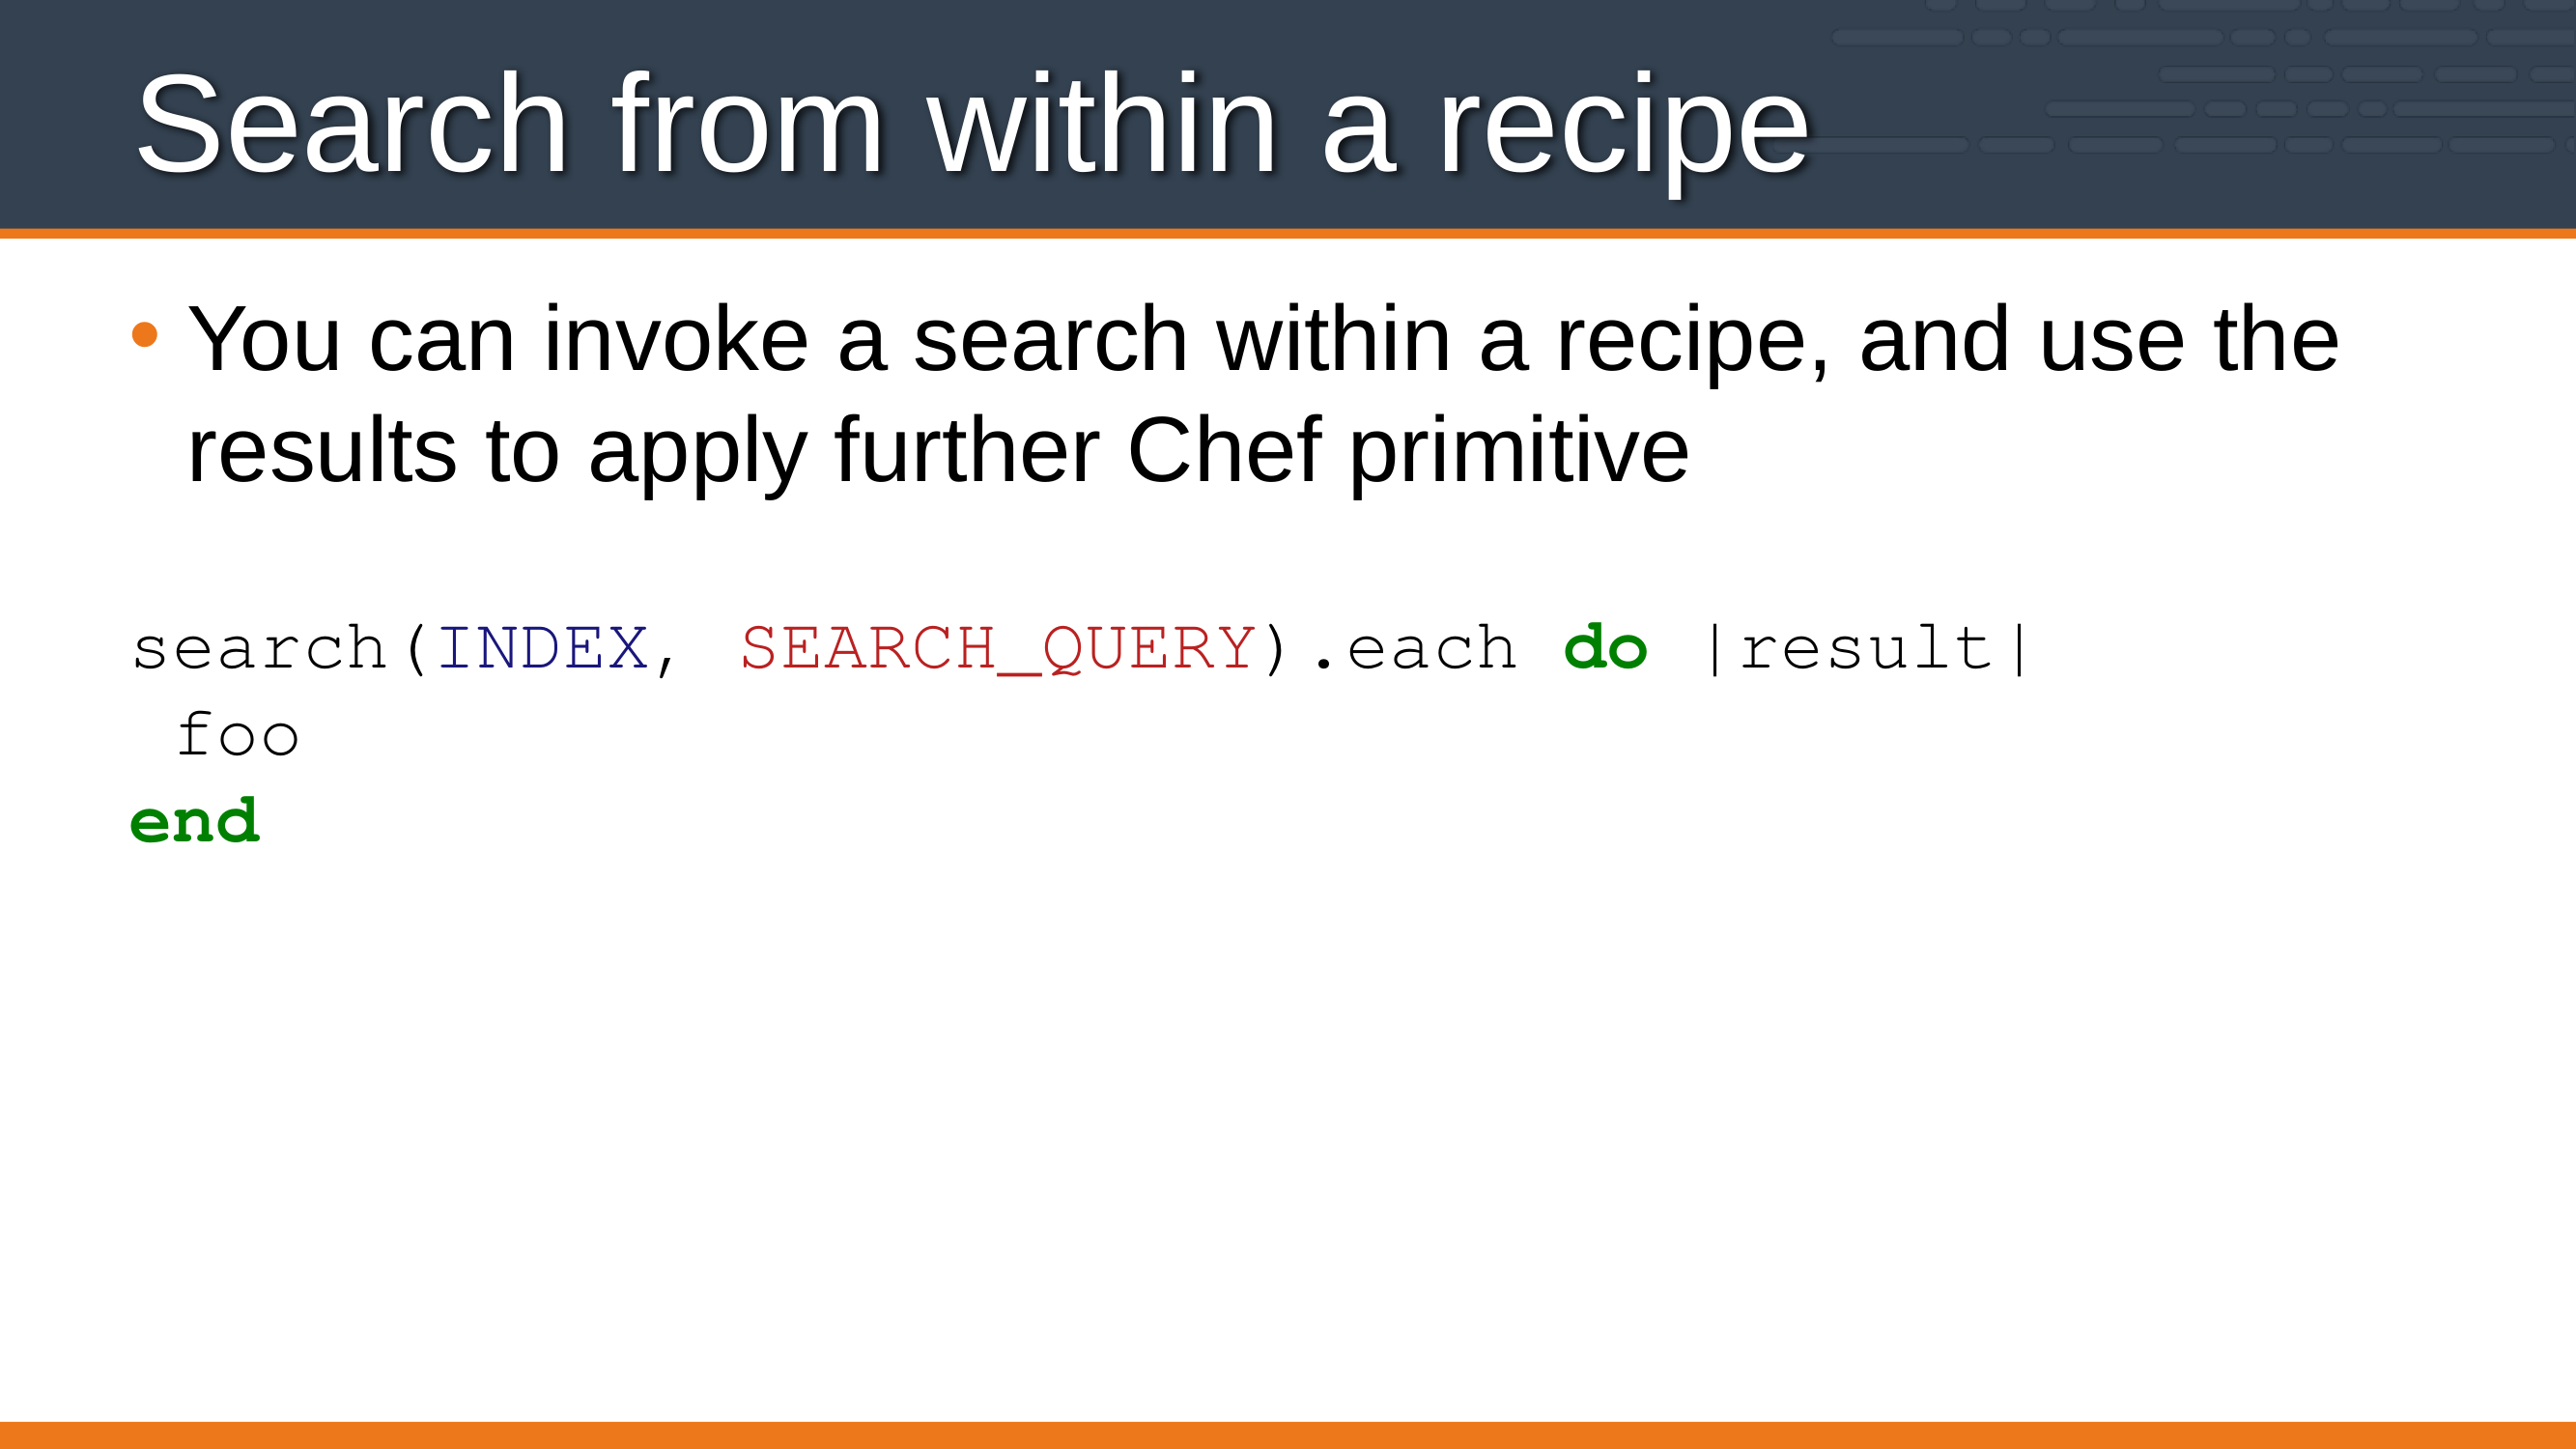

# Search from within a recipe
You can invoke a search within a recipe, and use the results to apply further Chef primitive
search(INDEX, SEARCH_QUERY).each do |result|
 foo
end